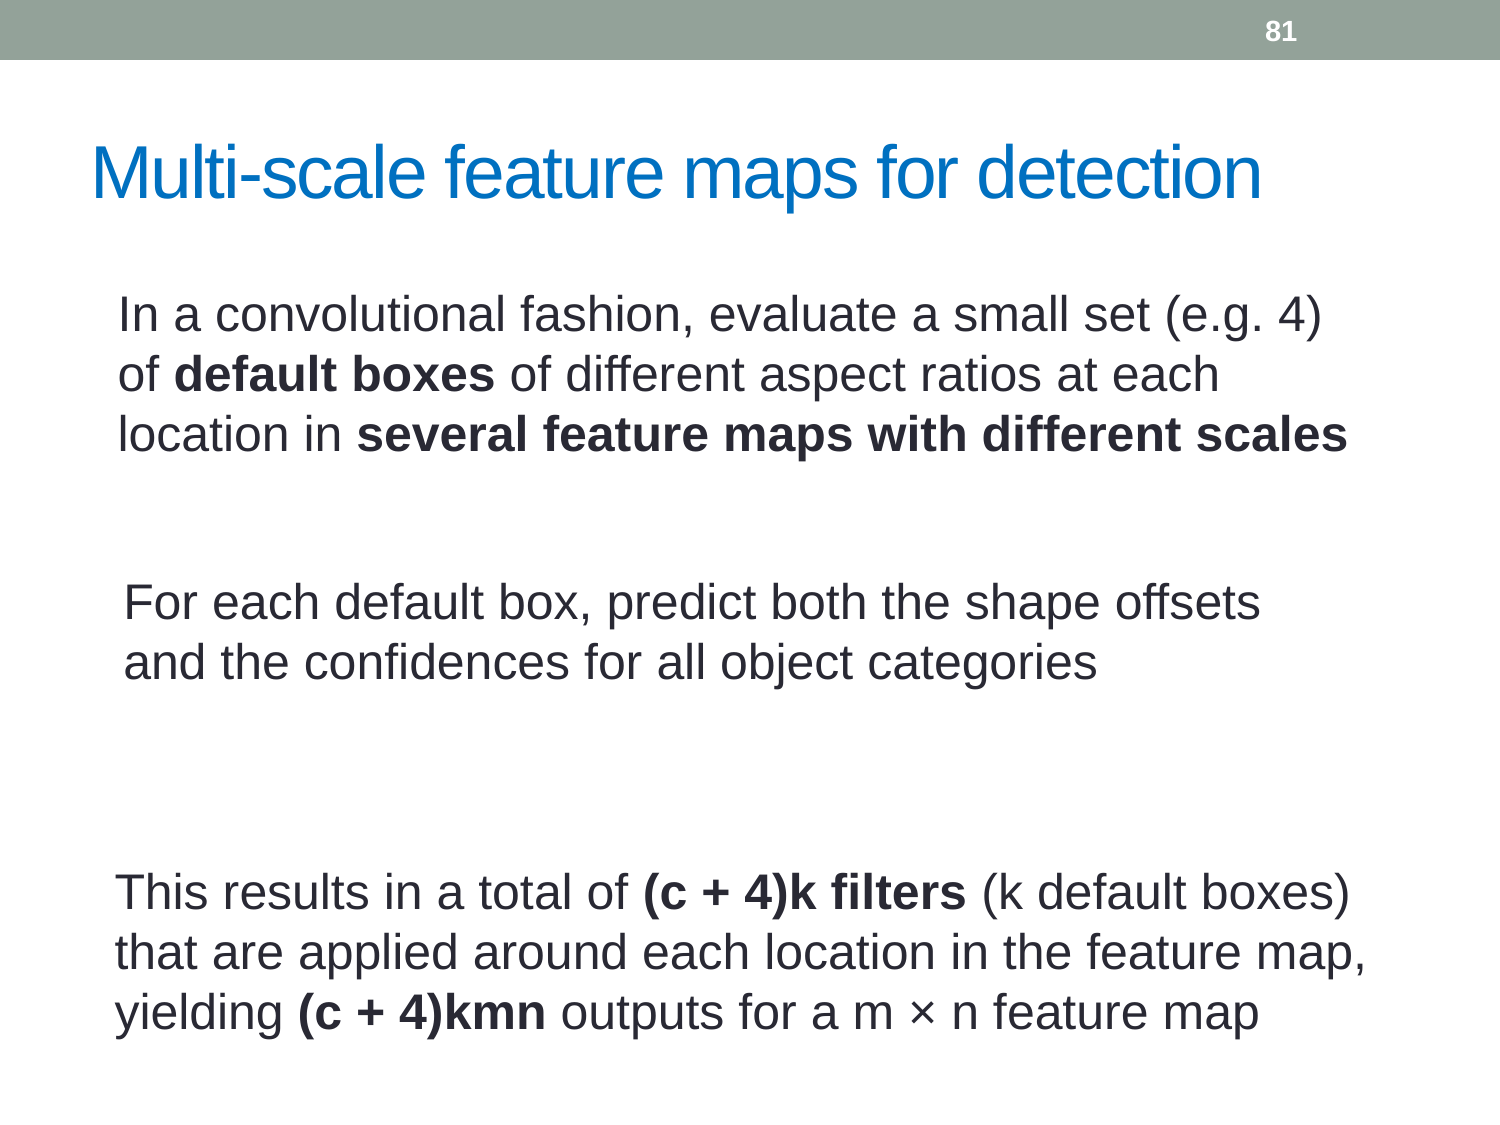

81
# Multi-scale feature maps for detection
In a convolutional fashion, evaluate a small set (e.g. 4) of default boxes of different aspect ratios at each location in several feature maps with different scales
For each default box, predict both the shape offsets and the confidences for all object categories
This results in a total of (c + 4)k filters (k default boxes) that are applied around each location in the feature map, yielding (c + 4)kmn outputs for a m × n feature map